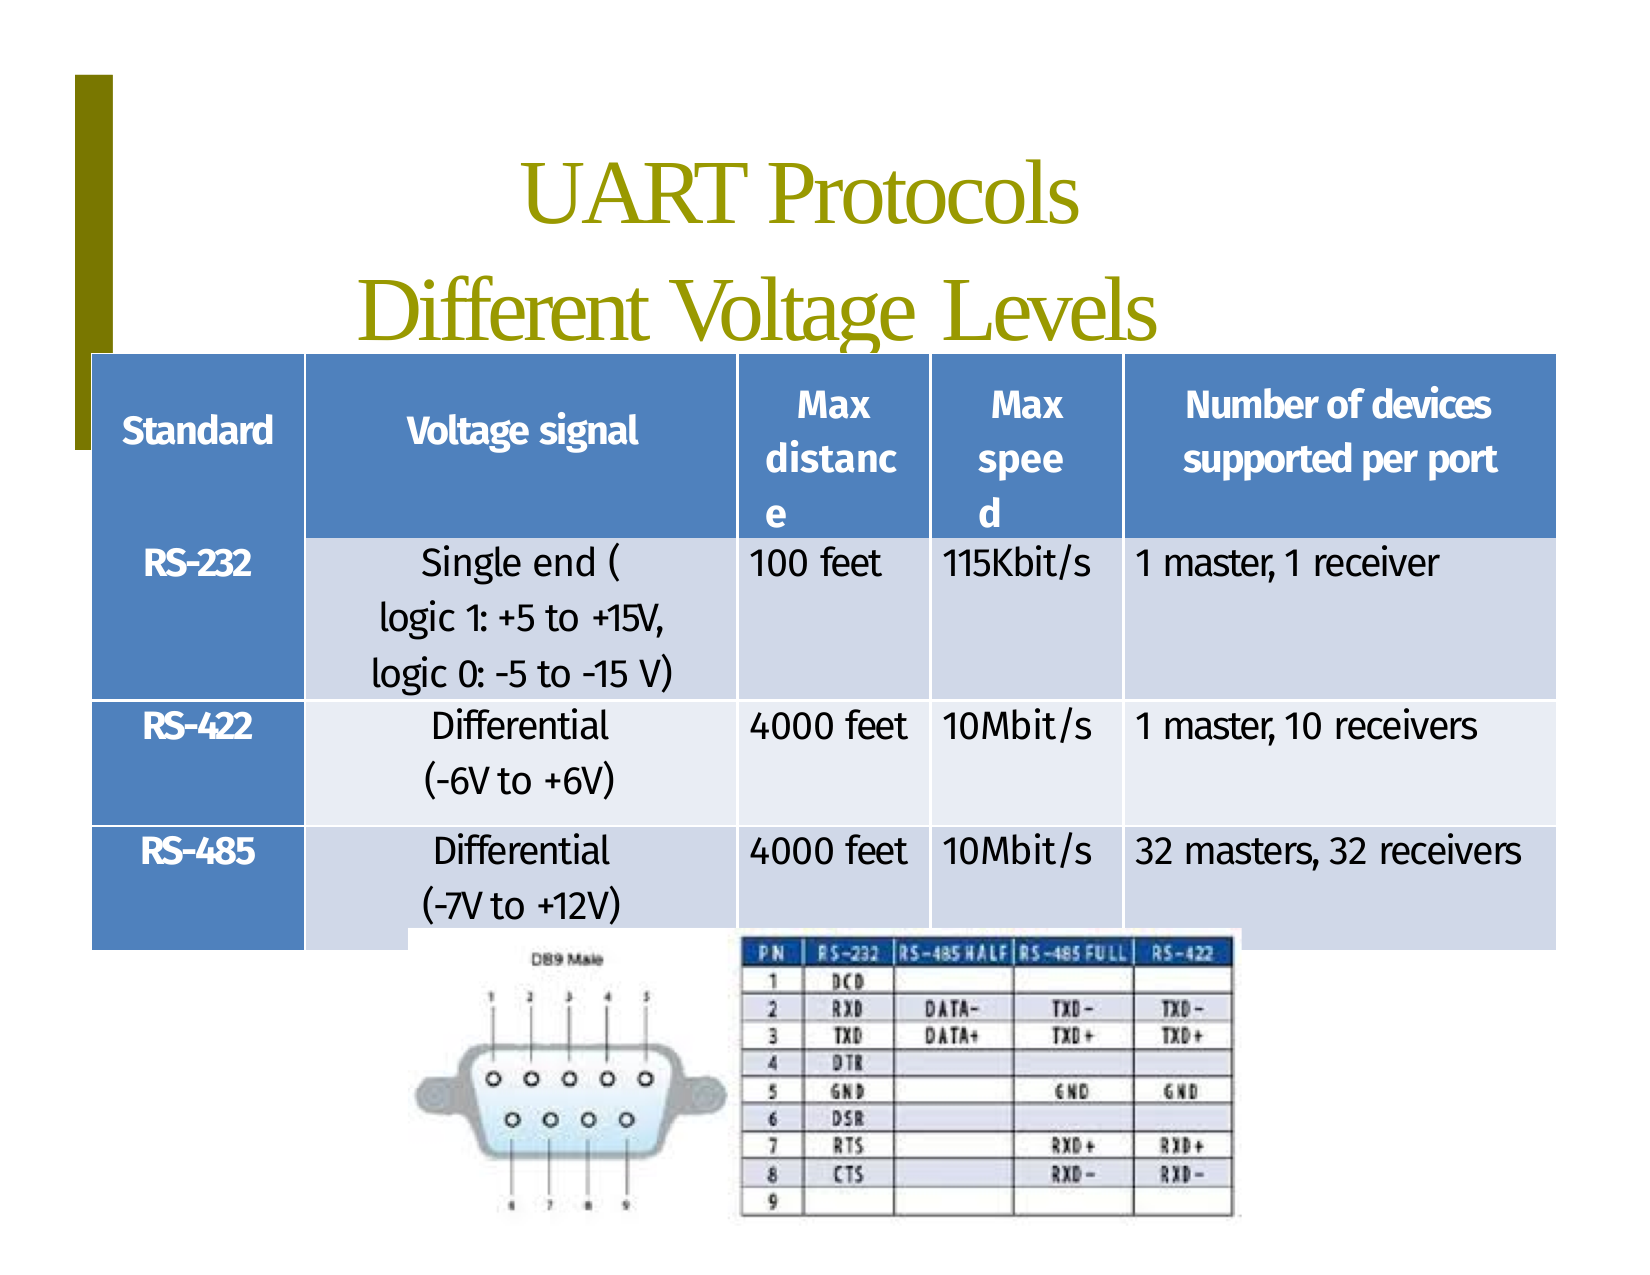

# UART Protocols  Different Voltage Levels
| Standard | Voltage signal | Max distance | Max speed | Number of devices supported per port |
| --- | --- | --- | --- | --- |
| RS-232 | Single end ( logic 1: +5 to +15V, logic 0: -5 to -15 V) | 100 feet | 115Kbit/s | 1 master, 1 receiver |
| RS-422 | Differential (-6V to +6V) | 4000 feet | 10Mbit/s | 1 master, 10 receivers |
| RS-485 | Differential (-7V to +12V) | 4000 feet | 10Mbit/s | 32 masters, 32 receivers |